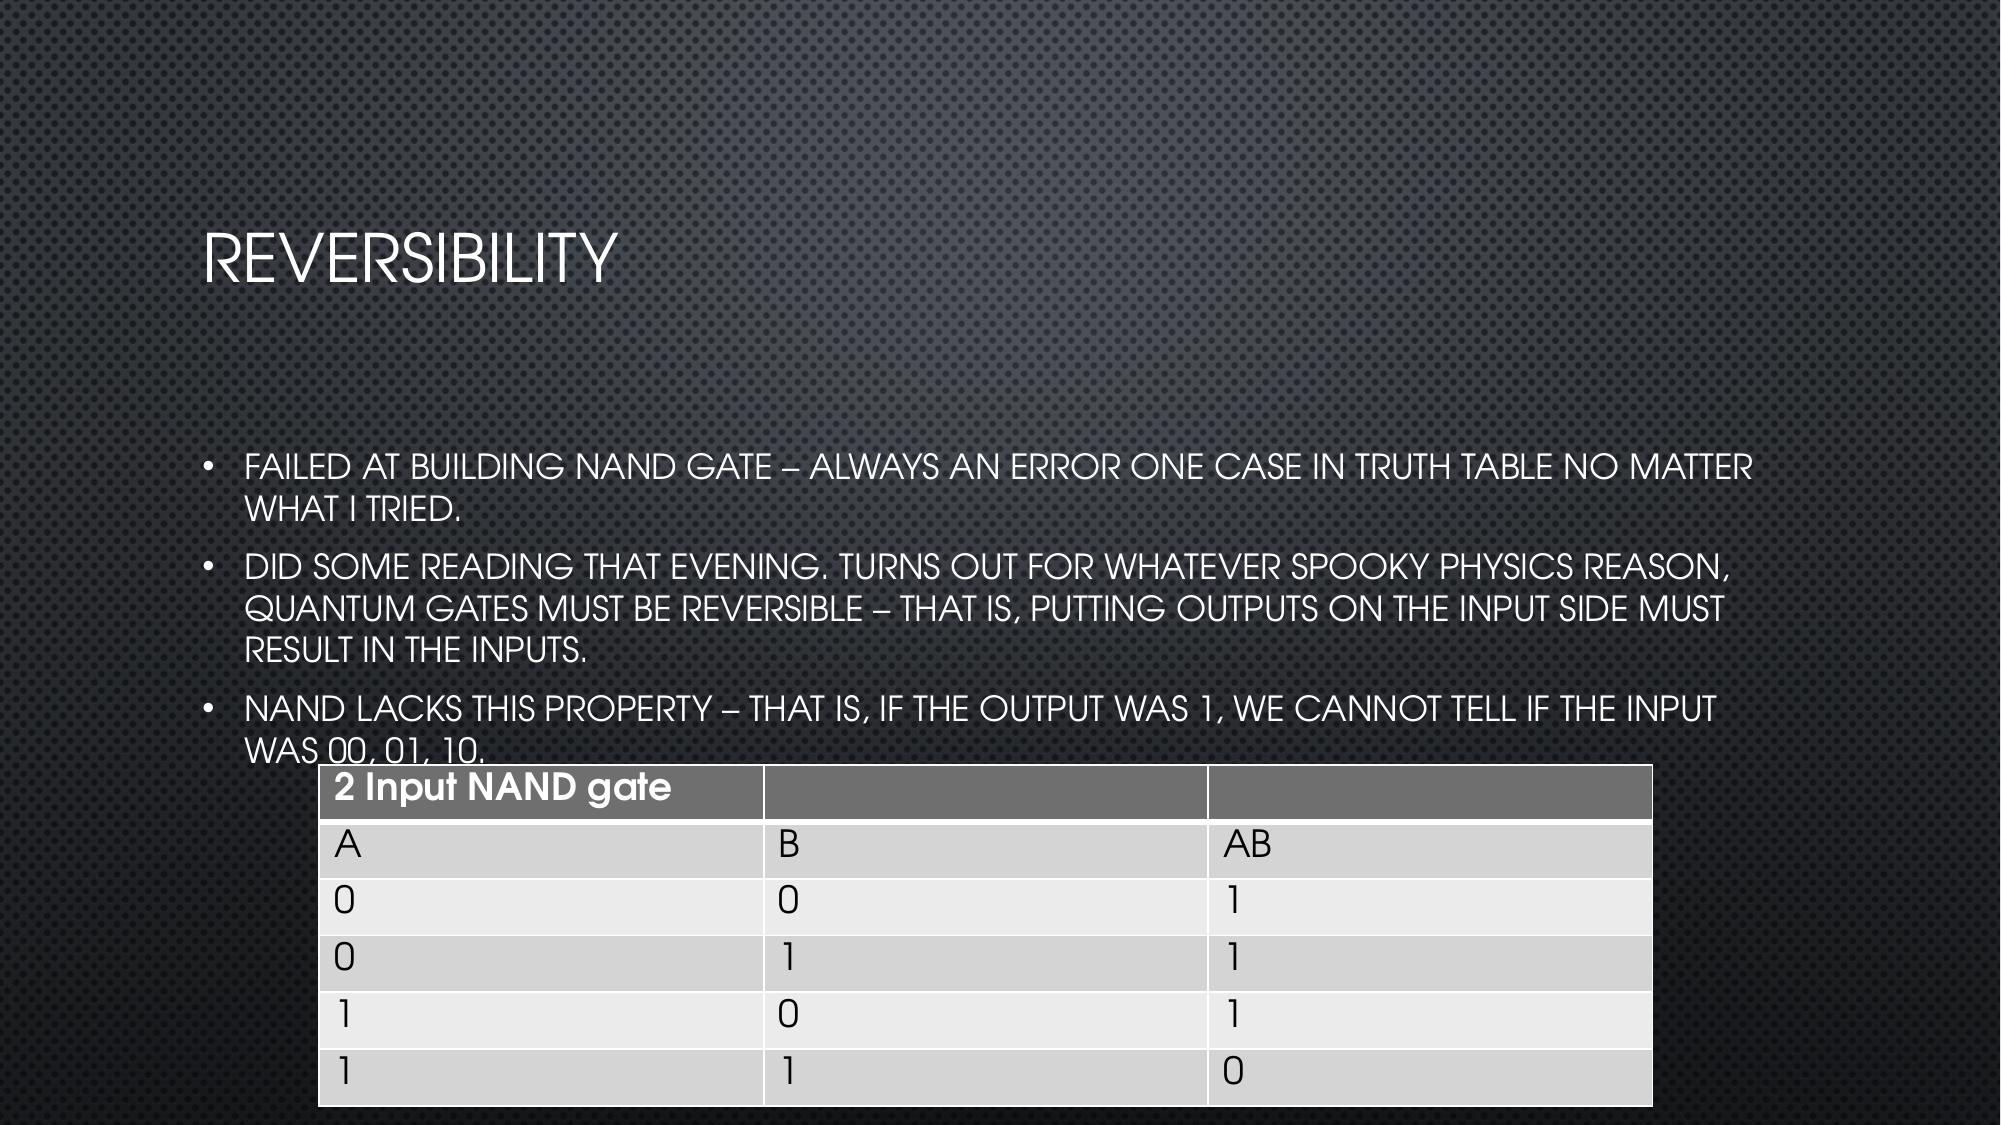

# ReversIbility
Failed at building NAND gate – always an error one case in truth table no matter what I tried.
Did some reading that evening. Turns out for whatever spooky physics reason, quantum gates must be reversible – that is, putting outputs on the input side must result in the inputs.
NAND lacks this property – that is, if the output was 1, we cannot tell if the input was 00, 01, 10.

| 2 Input NAND gate |  |  |
| --- | --- | --- |
| A | B | AB |
| 0 | 0 | 1 |
| 0 | 1 | 1 |
| 1 | 0 | 1 |
| 1 | 1 | 0 |